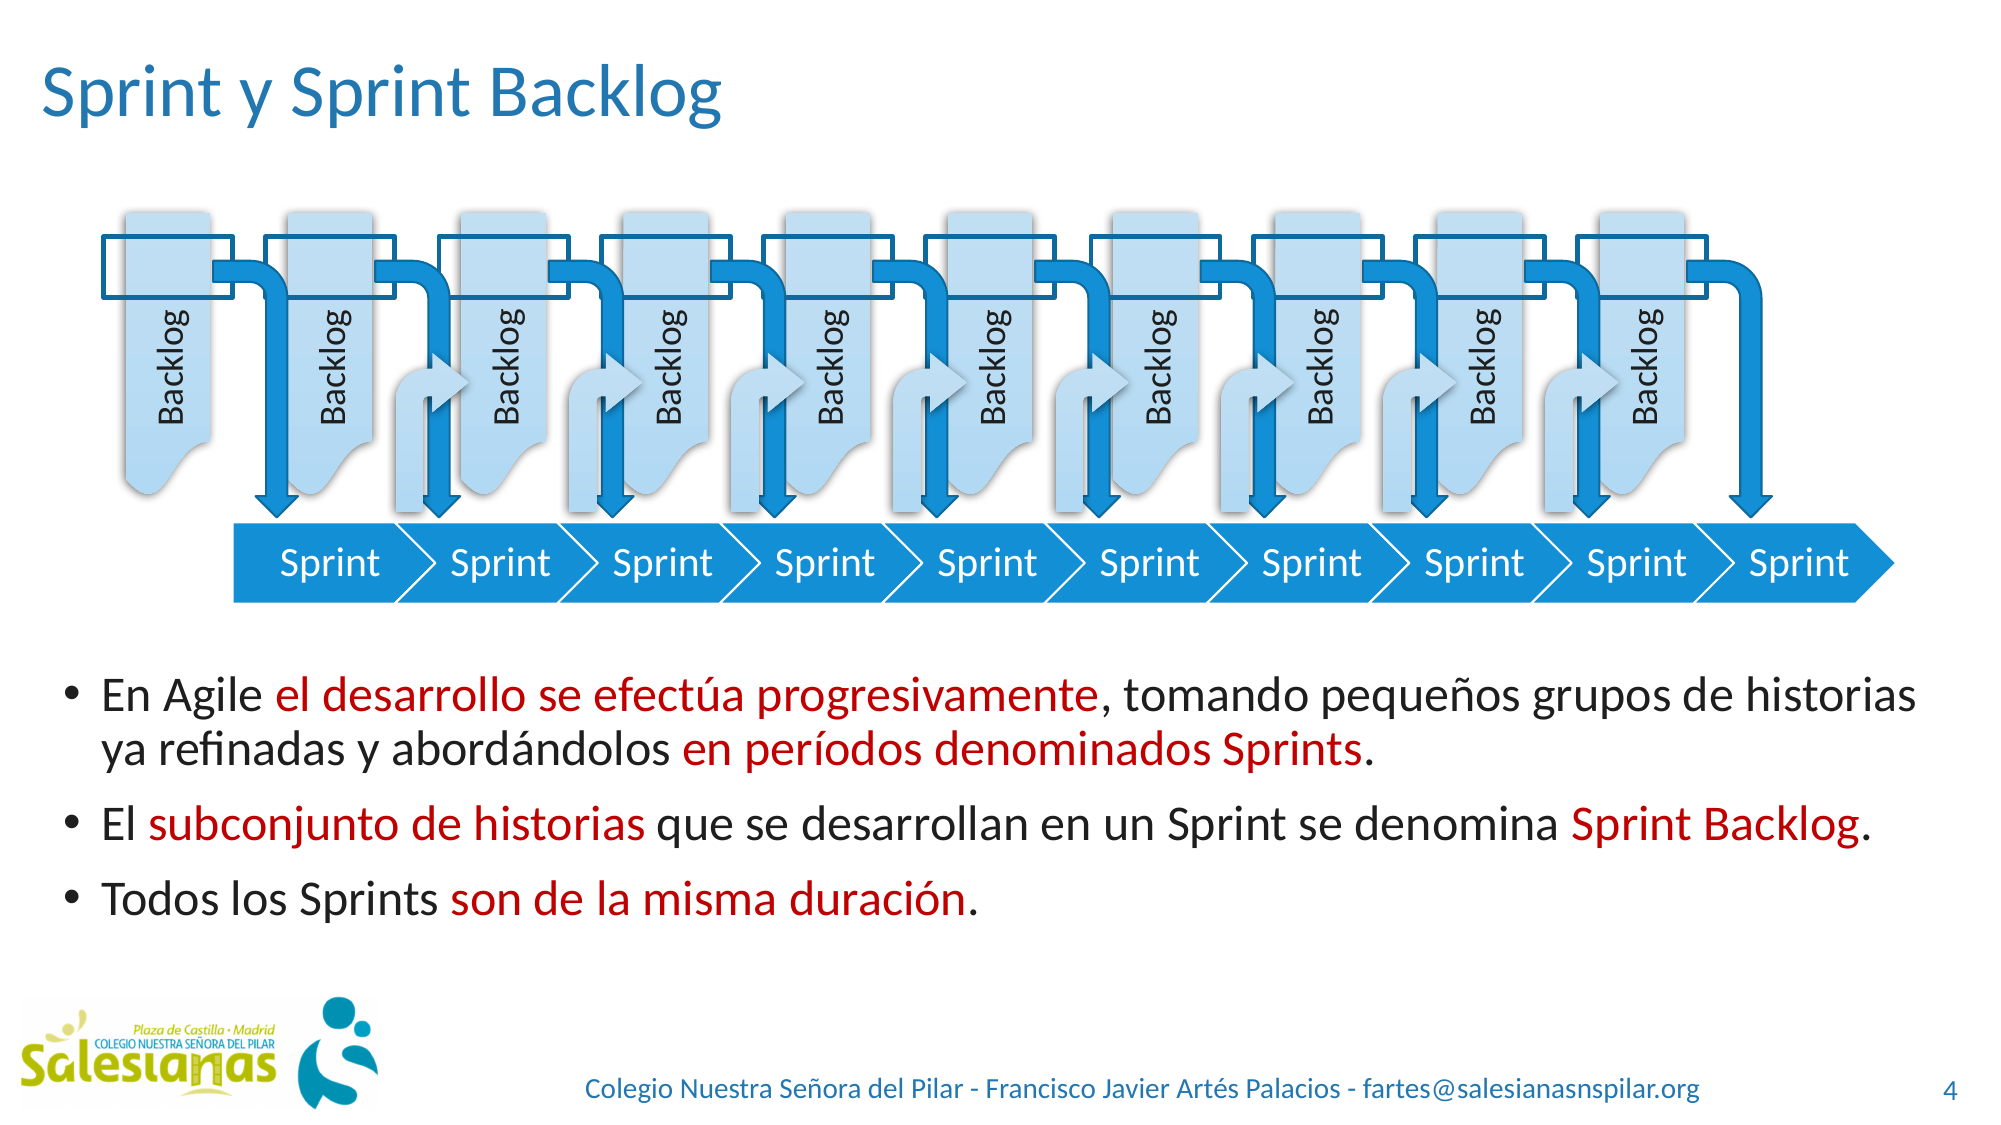

Sprint y Sprint Backlog
Backlog

Backlog

Backlog

Backlog

Backlog

Backlog

Backlog

Backlog

Backlog

Backlog

Sprint
Sprint
Sprint
Sprint
Sprint
Sprint
Sprint
Sprint
Sprint
Sprint
En Agile el desarrollo se efectúa progresivamente, tomando pequeños grupos de historias ya refinadas y abordándolos en períodos denominados Sprints.
El subconjunto de historias que se desarrollan en un Sprint se denomina Sprint Backlog.
Todos los Sprints son de la misma duración.